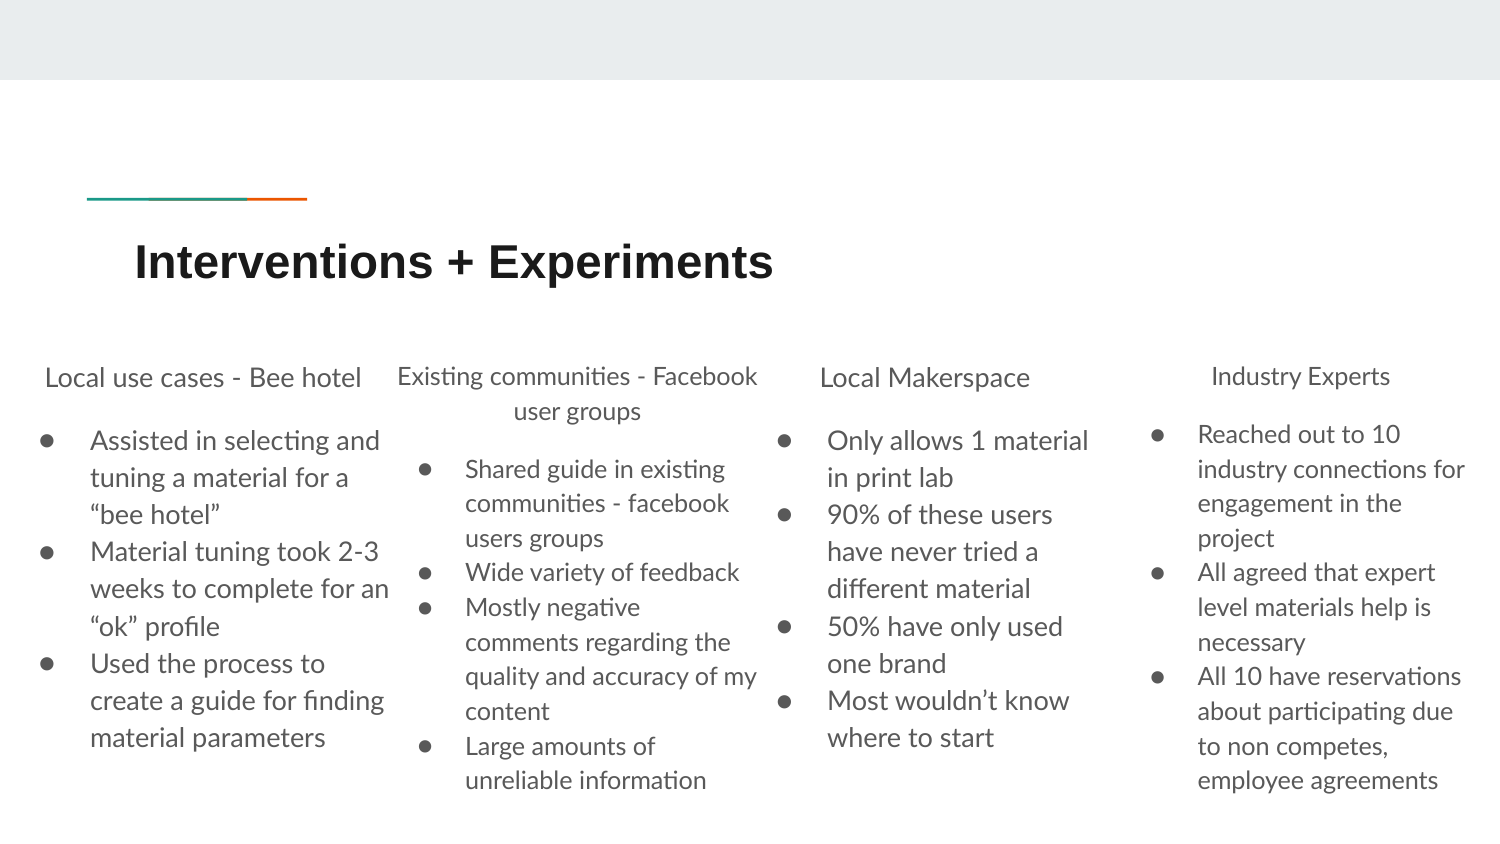

# Interventions + Experiments
Local use cases - Bee hotel
Assisted in selecting and tuning a material for a “bee hotel”
Material tuning took 2-3 weeks to complete for an “ok” profile
Used the process to create a guide for finding material parameters
Existing communities - Facebook user groups
Shared guide in existing communities - facebook users groups
Wide variety of feedback
Mostly negative comments regarding the quality and accuracy of my content
Large amounts of unreliable information
Local Makerspace
Only allows 1 material in print lab
90% of these users have never tried a different material
50% have only used one brand
Most wouldn’t know where to start
Industry Experts
Reached out to 10 industry connections for engagement in the project
All agreed that expert level materials help is necessary
All 10 have reservations about participating due to non competes, employee agreements